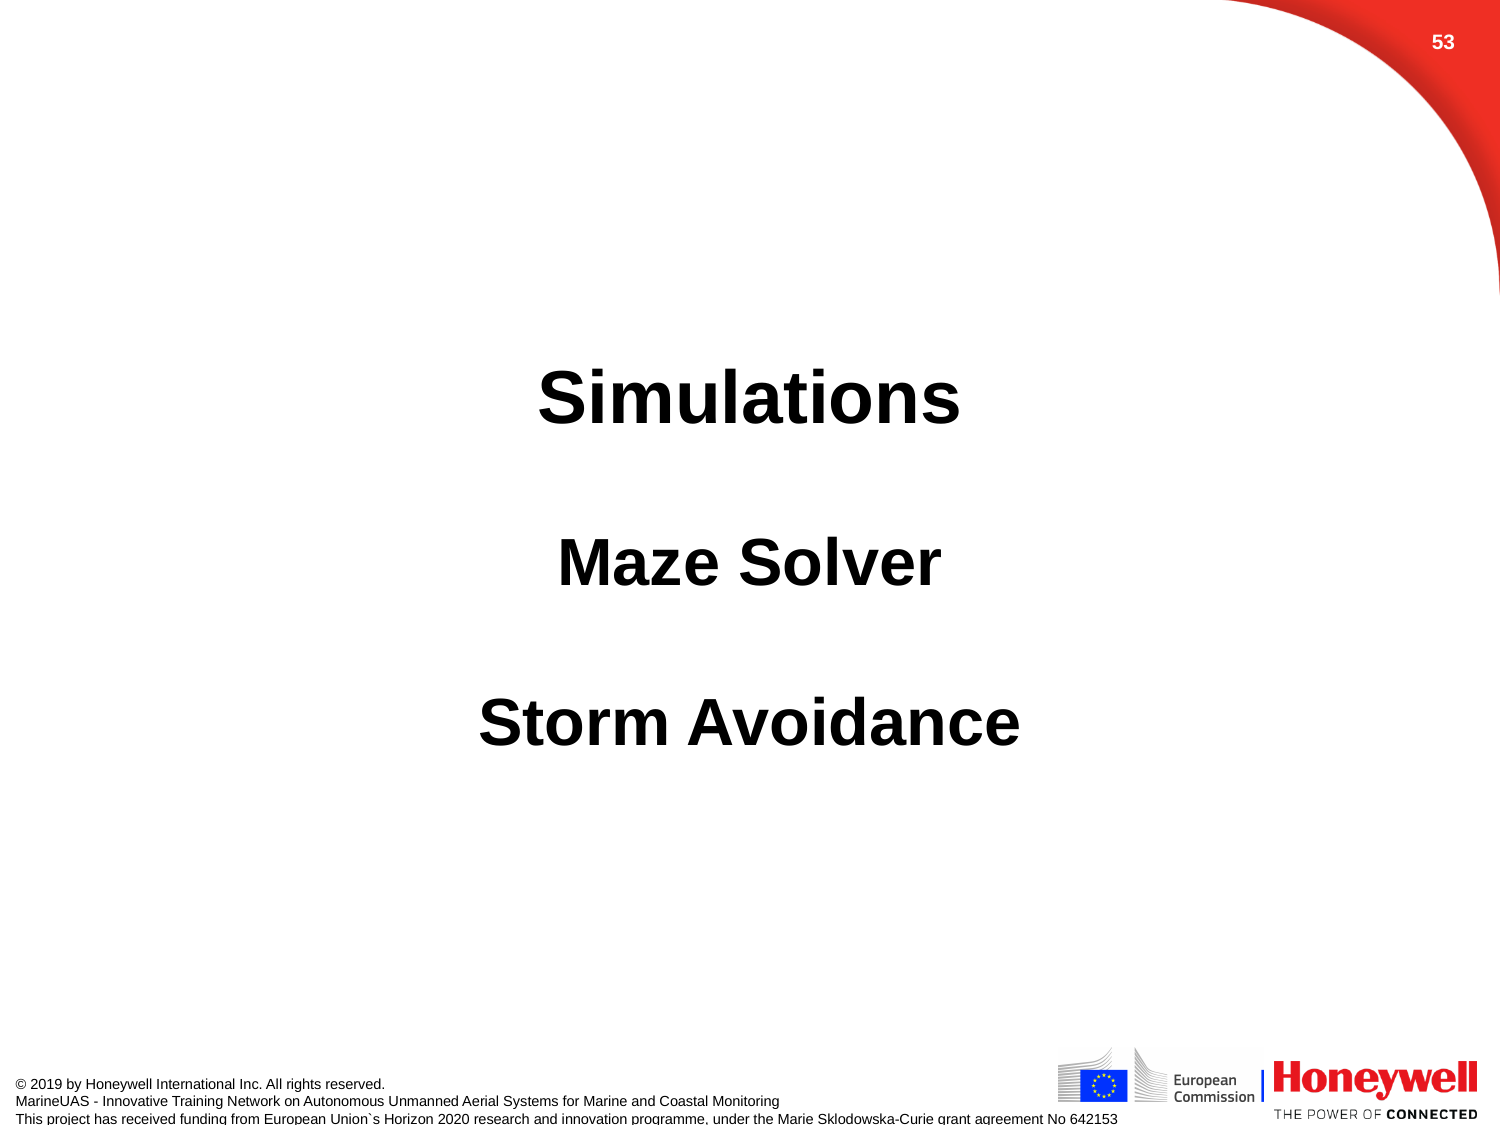

53
# Simulations Maze Solver Storm Avoidance